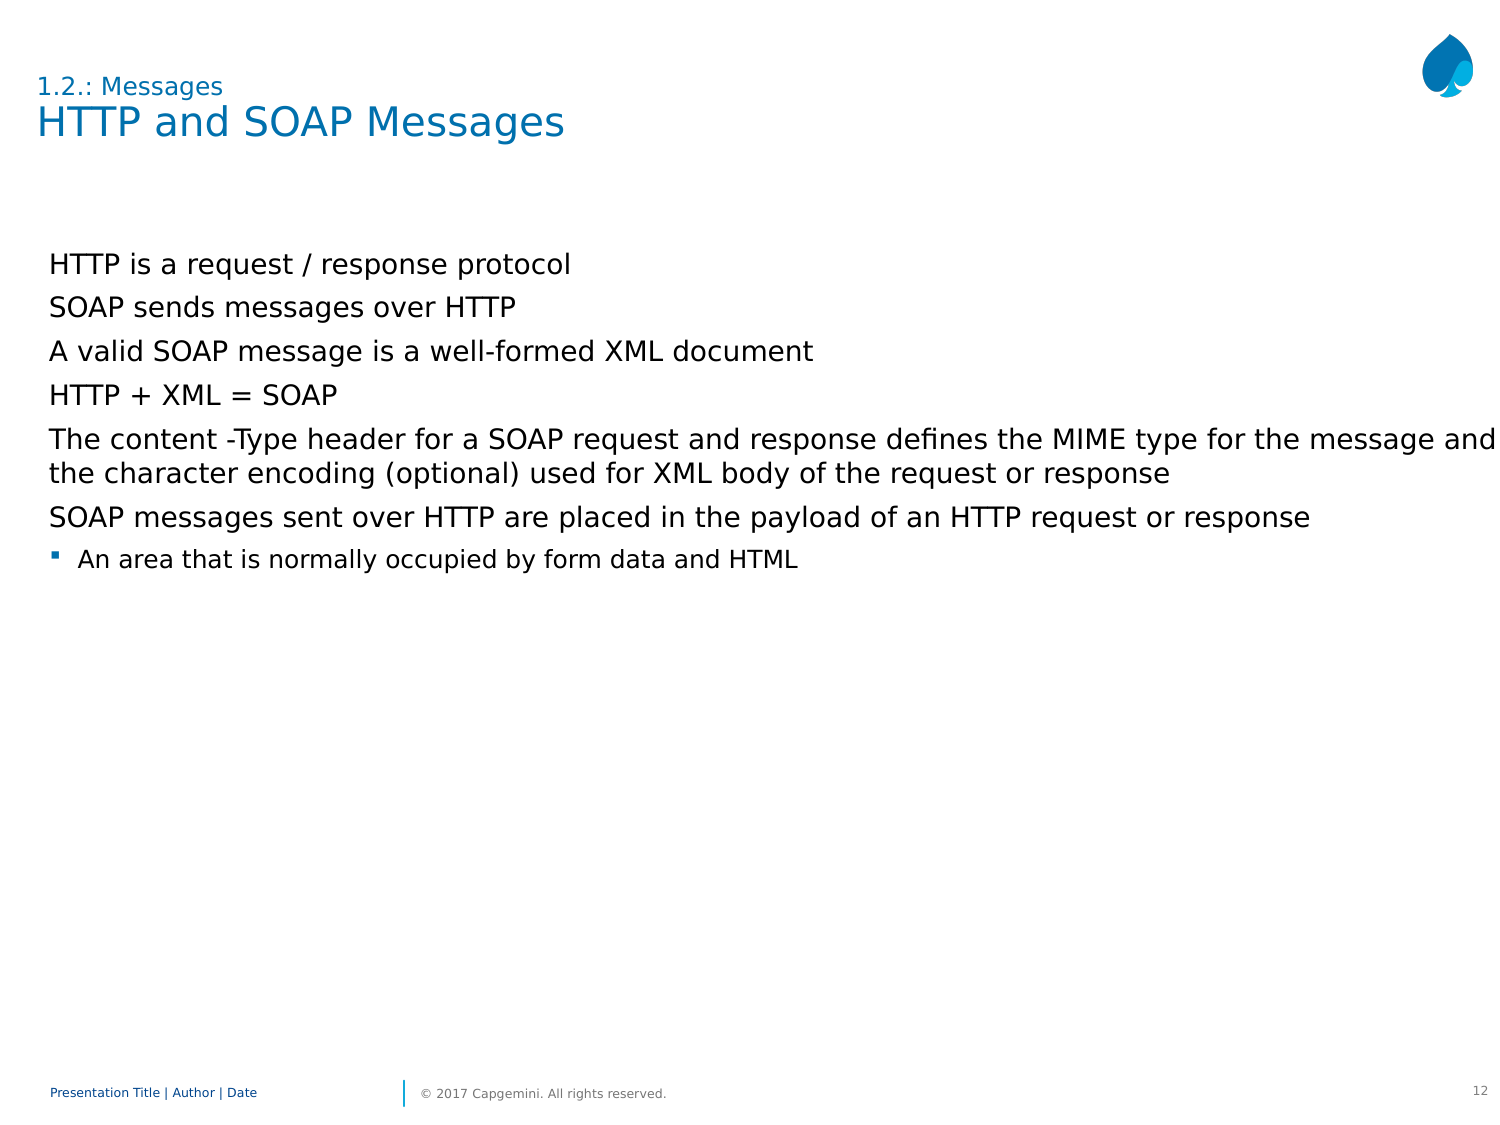

1.2.: Messages
HTTP and SOAP Messages
HTTP is a request / response protocol
SOAP sends messages over HTTP
A valid SOAP message is a well-formed XML document
HTTP + XML = SOAP
The content -Type header for a SOAP request and response defines the MIME type for the message and the character encoding (optional) used for XML body of the request or response
SOAP messages sent over HTTP are placed in the payload of an HTTP request or response
An area that is normally occupied by form data and HTML